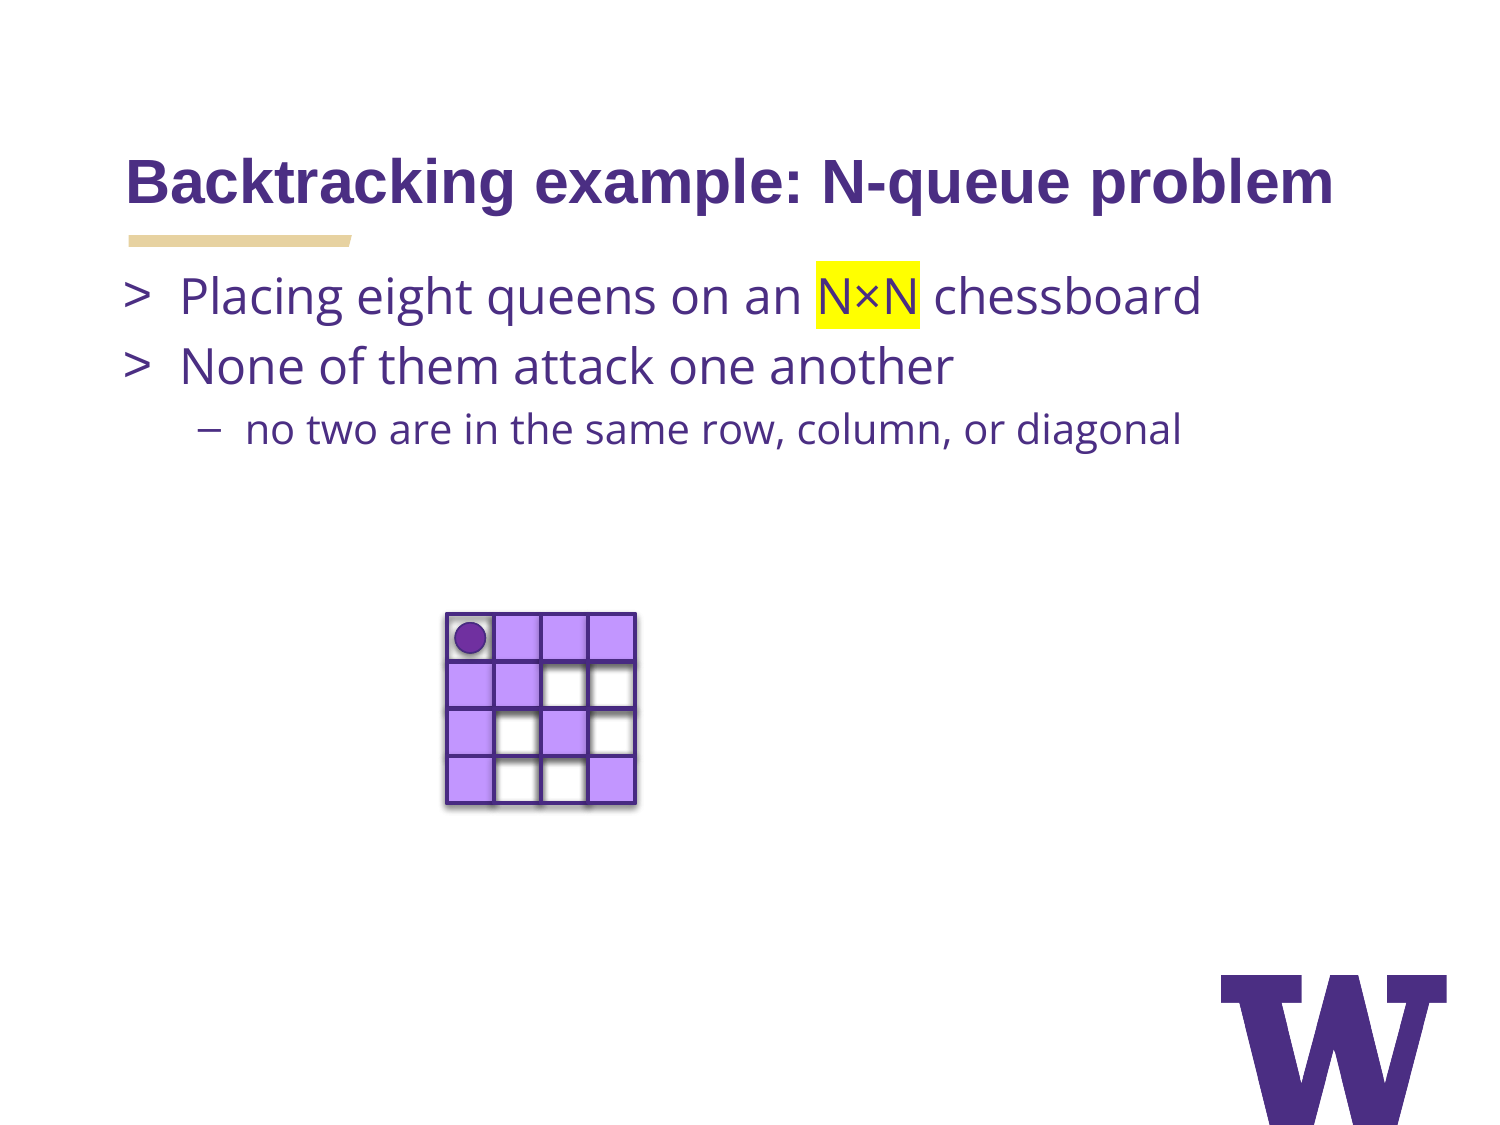

# Backtracking example: N-queue problem
Placing eight queens on an N×N chessboard
None of them attack one another
no two are in the same row, column, or diagonal